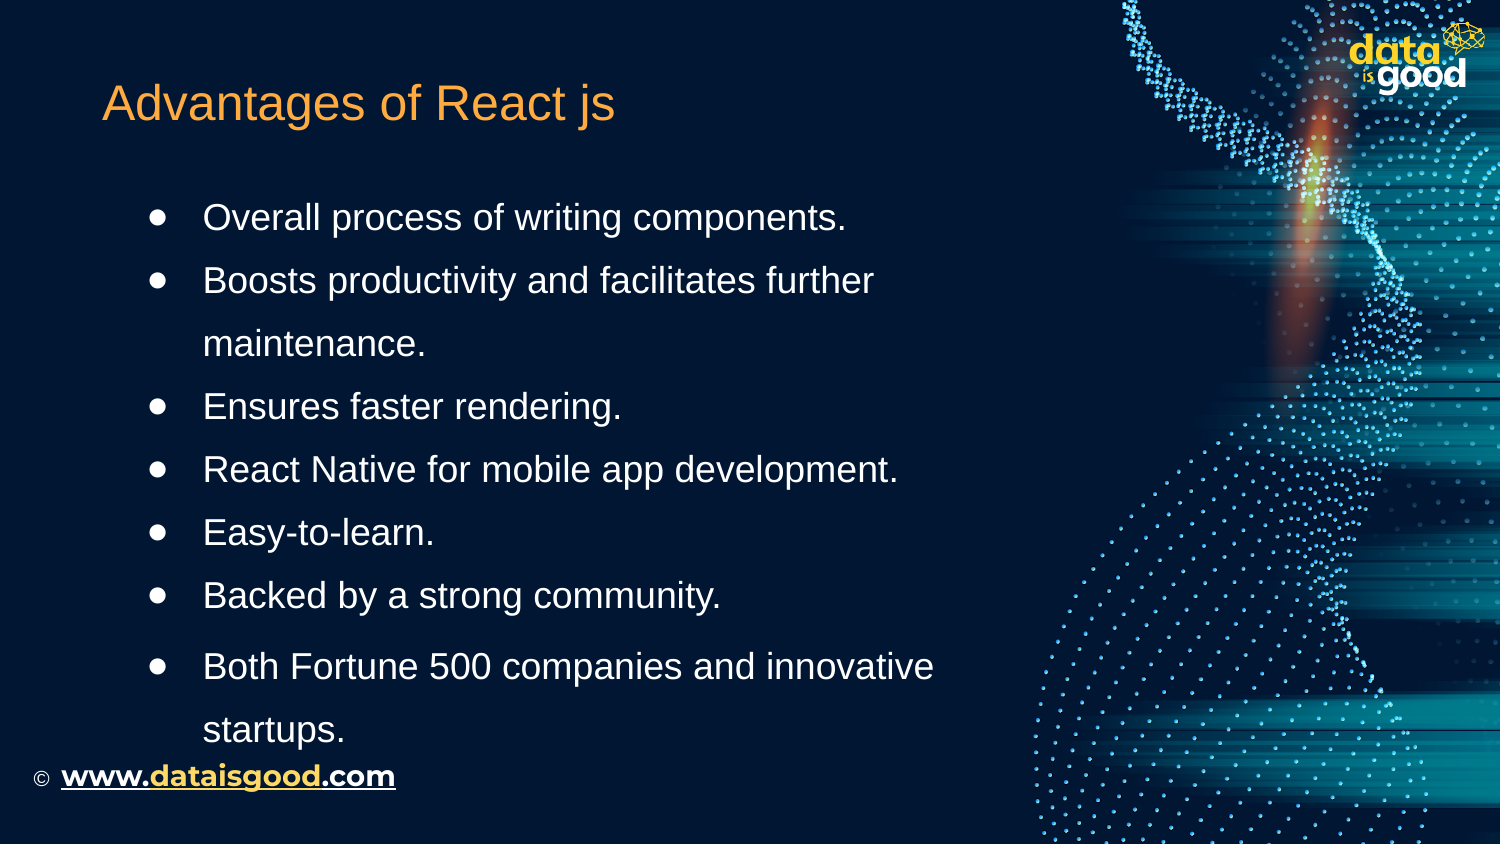

# Advantages of React js
Overall process of writing components.
Boosts productivity and facilitates further maintenance.
Ensures faster rendering.
React Native for mobile app development.
Easy-to-learn.
Backed by a strong community.
Both Fortune 500 companies and innovative startups.